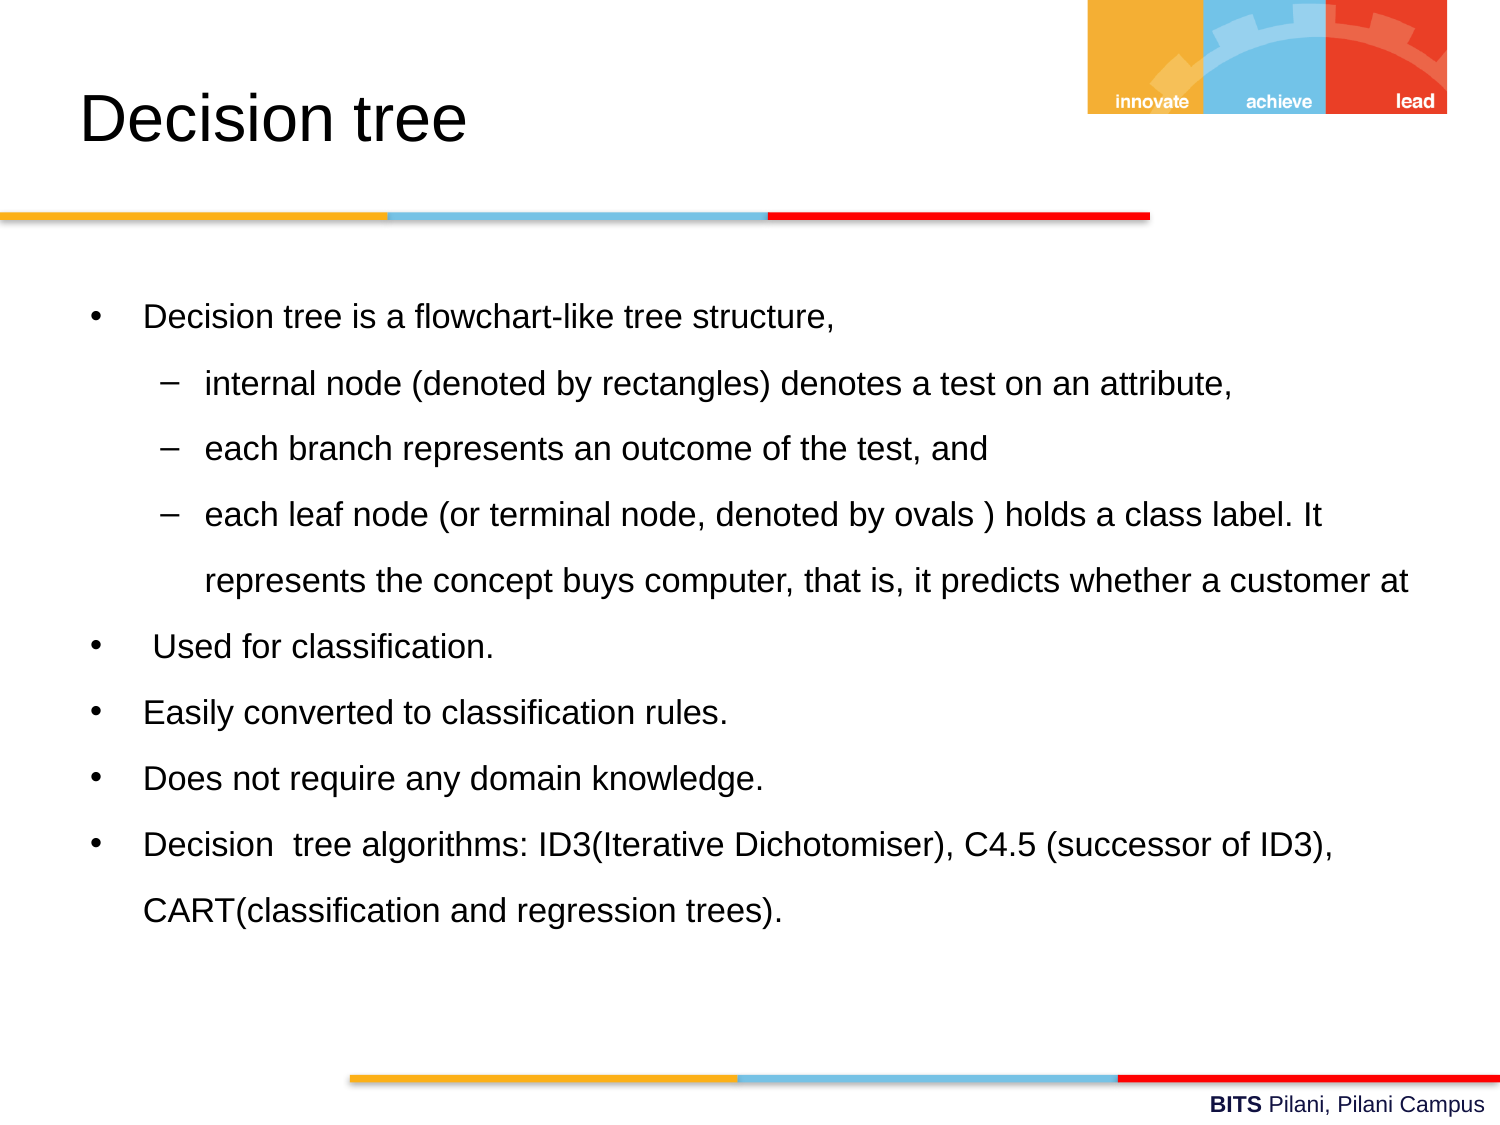

# Decision tree
Decision tree is a flowchart-like tree structure,
internal node (denoted by rectangles) denotes a test on an attribute,
each branch represents an outcome of the test, and
each leaf node (or terminal node, denoted by ovals ) holds a class label. It represents the concept buys computer, that is, it predicts whether a customer at
 Used for classification.
Easily converted to classification rules.
Does not require any domain knowledge.
Decision  tree algorithms: ID3(Iterative Dichotomiser), C4.5 (successor of ID3), CART(classification and regression trees).